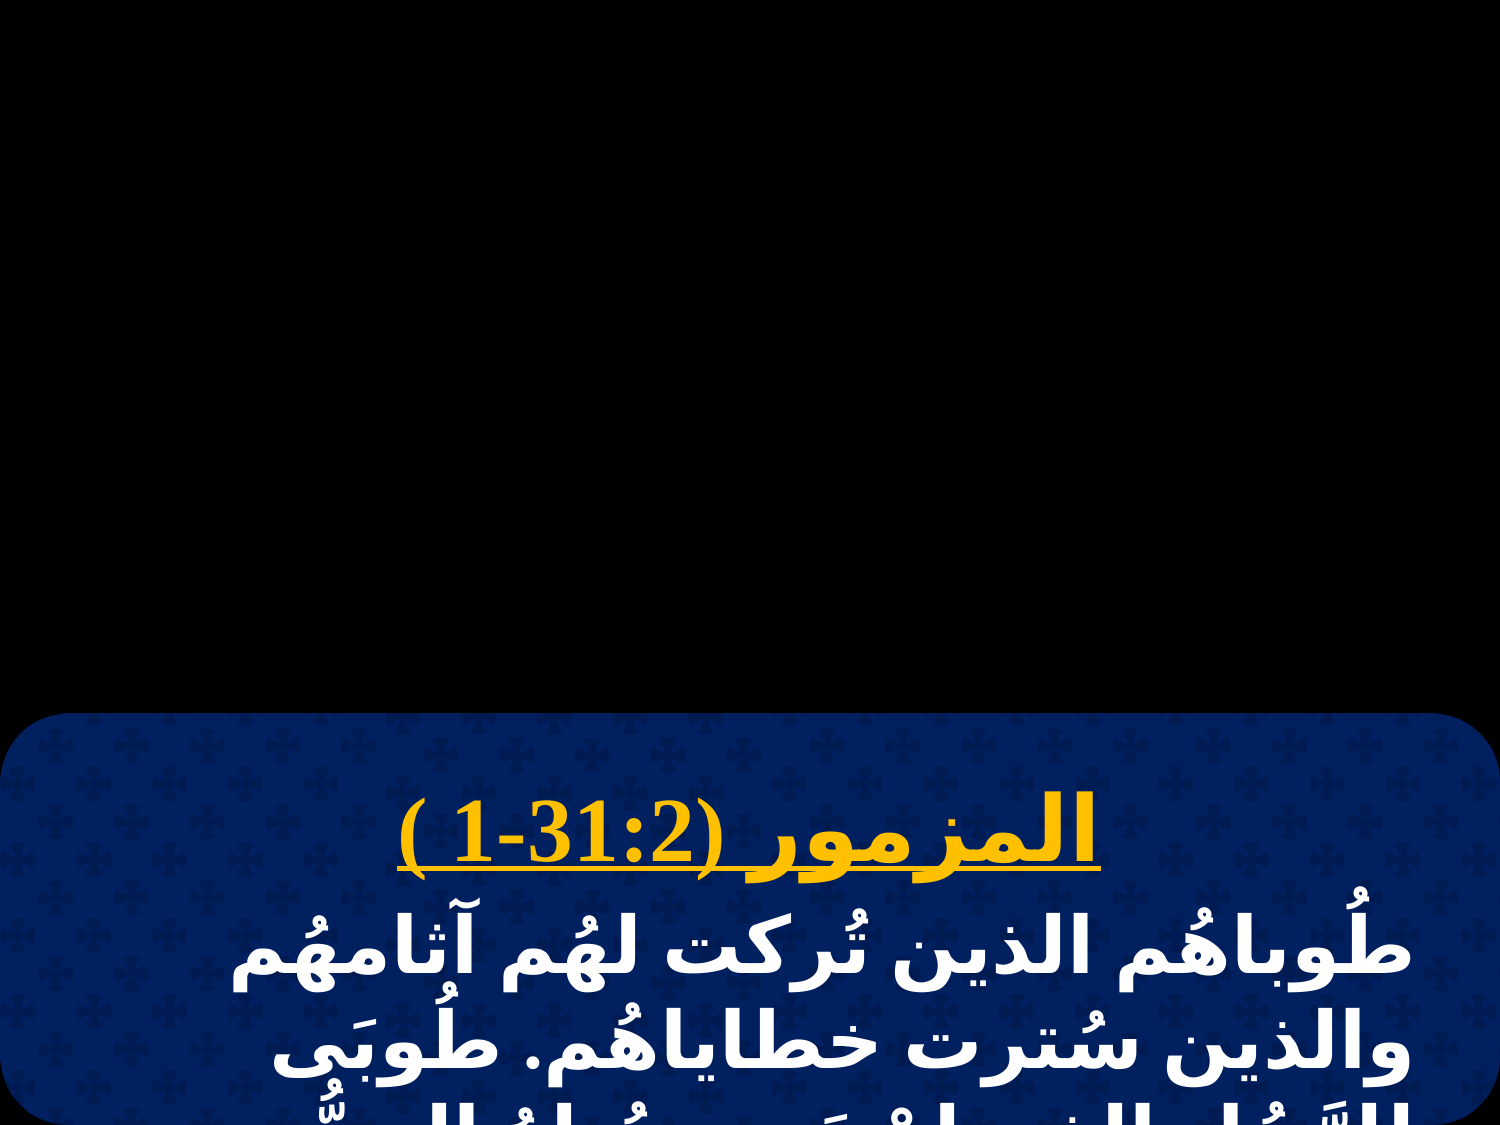

المزمور (31:2-1 )
طُوباهُم الذين تُركت لهُم آثامهُم والذين سُترت خطاياهُم. طُوبَى للرَّجُل الذي لمْ يَحسبُ لهُ الربُّ خطيَّةً.